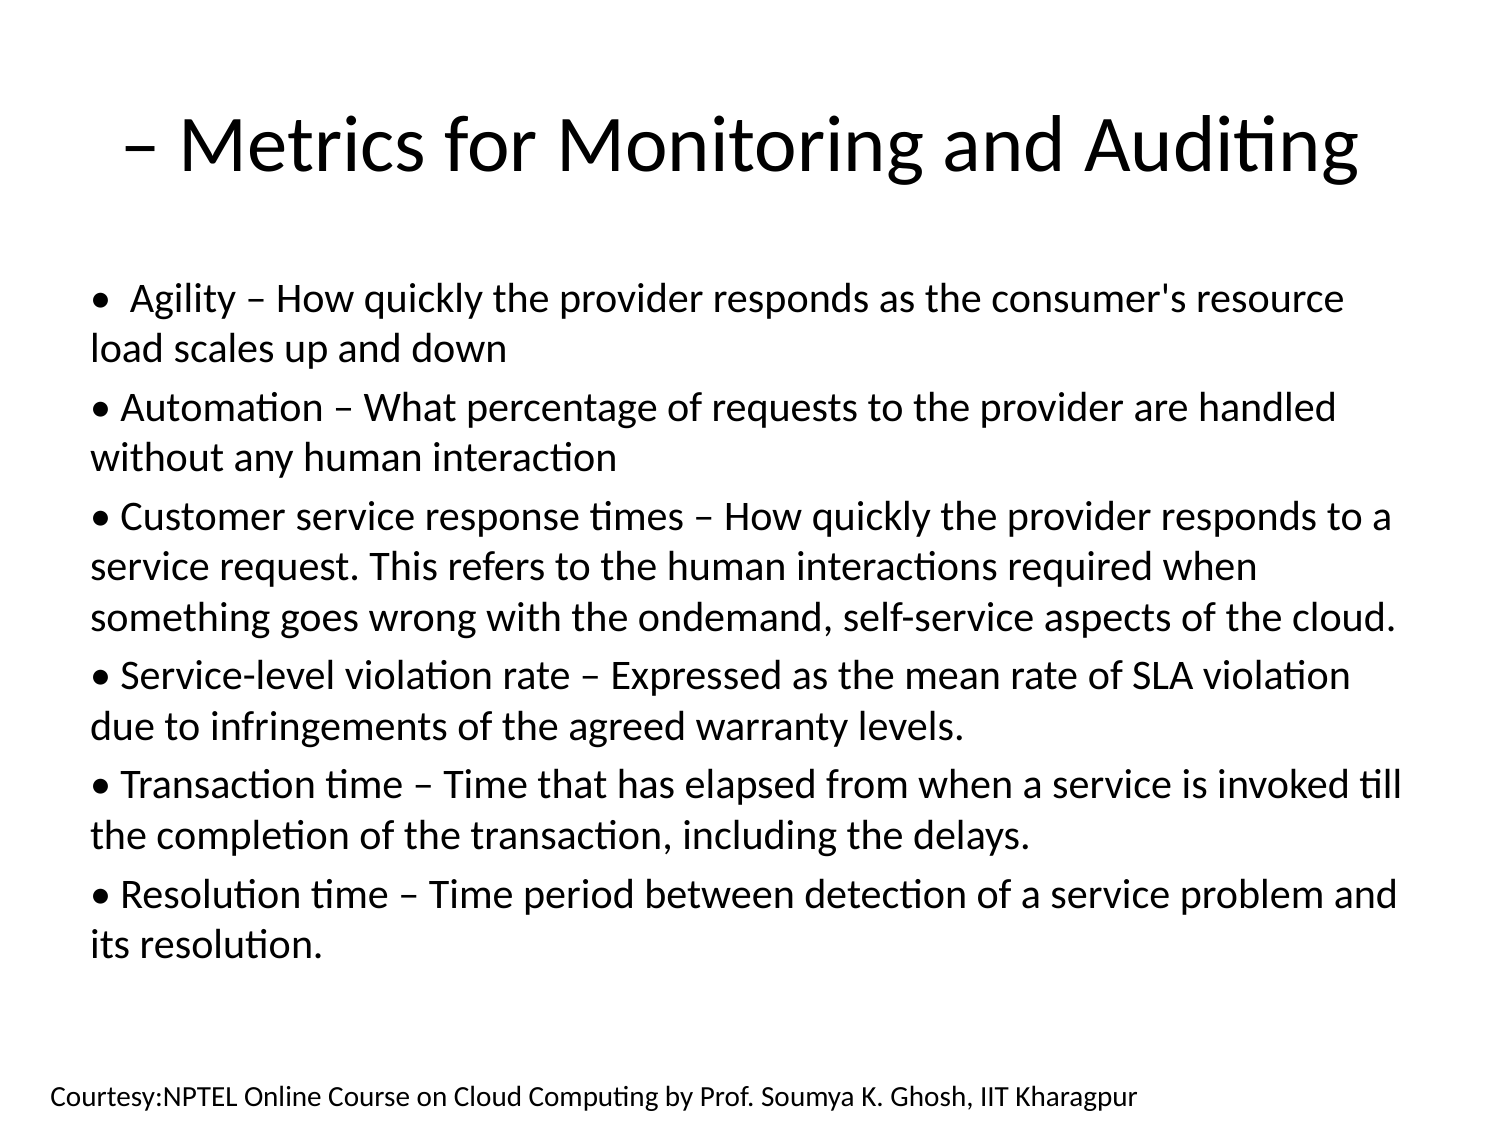

# – Metrics for Monitoring and Auditing
•  Agility – How quickly the provider responds as the consumer's resource load scales up and down
• Automation – What percentage of requests to the provider are handled without any human interaction
• Customer service response times – How quickly the provider responds to a service request. This refers to the human interactions required when something goes wrong with the ondemand, self-service aspects of the cloud.
• Service-level violation rate – Expressed as the mean rate of SLA violation due to infringements of the agreed warranty levels.
• Transaction time – Time that has elapsed from when a service is invoked till the completion of the transaction, including the delays.
• Resolution time – Time period between detection of a service problem and its resolution.
Courtesy:NPTEL Online Course on Cloud Computing by Prof. Soumya K. Ghosh, IIT Kharagpur